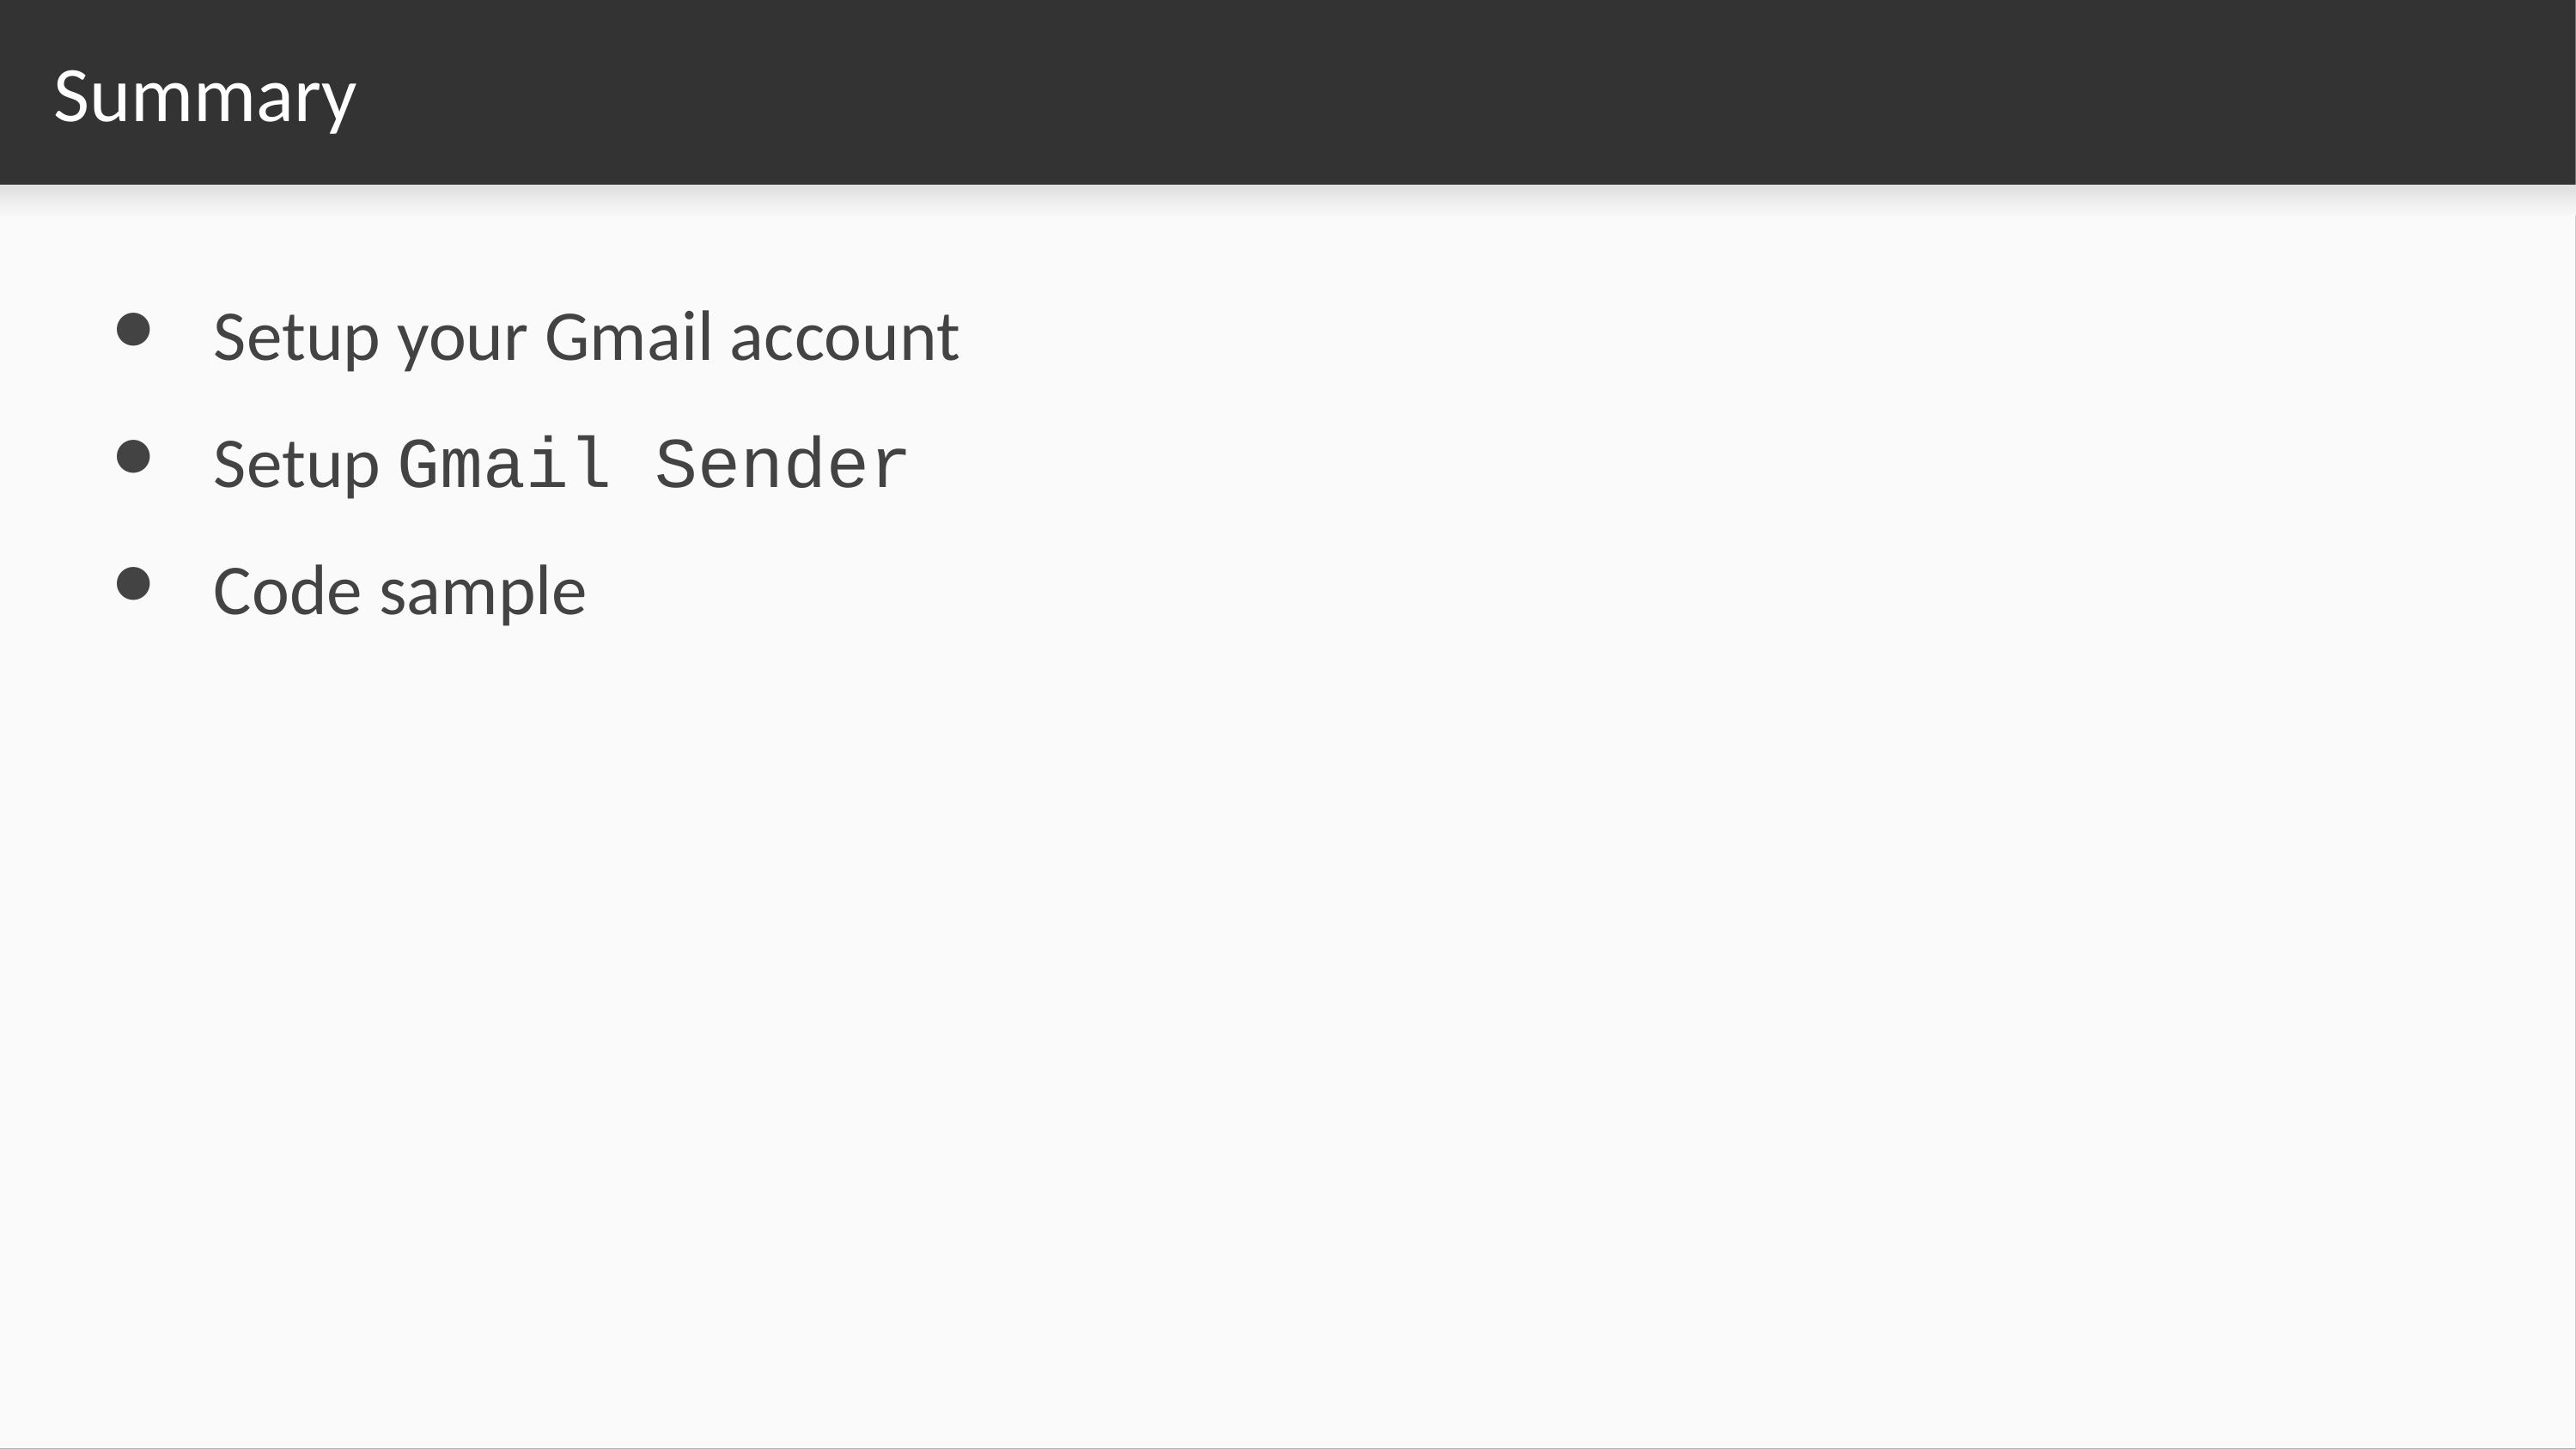

# Summary
Setup your Gmail account
Setup Gmail Sender
Code sample